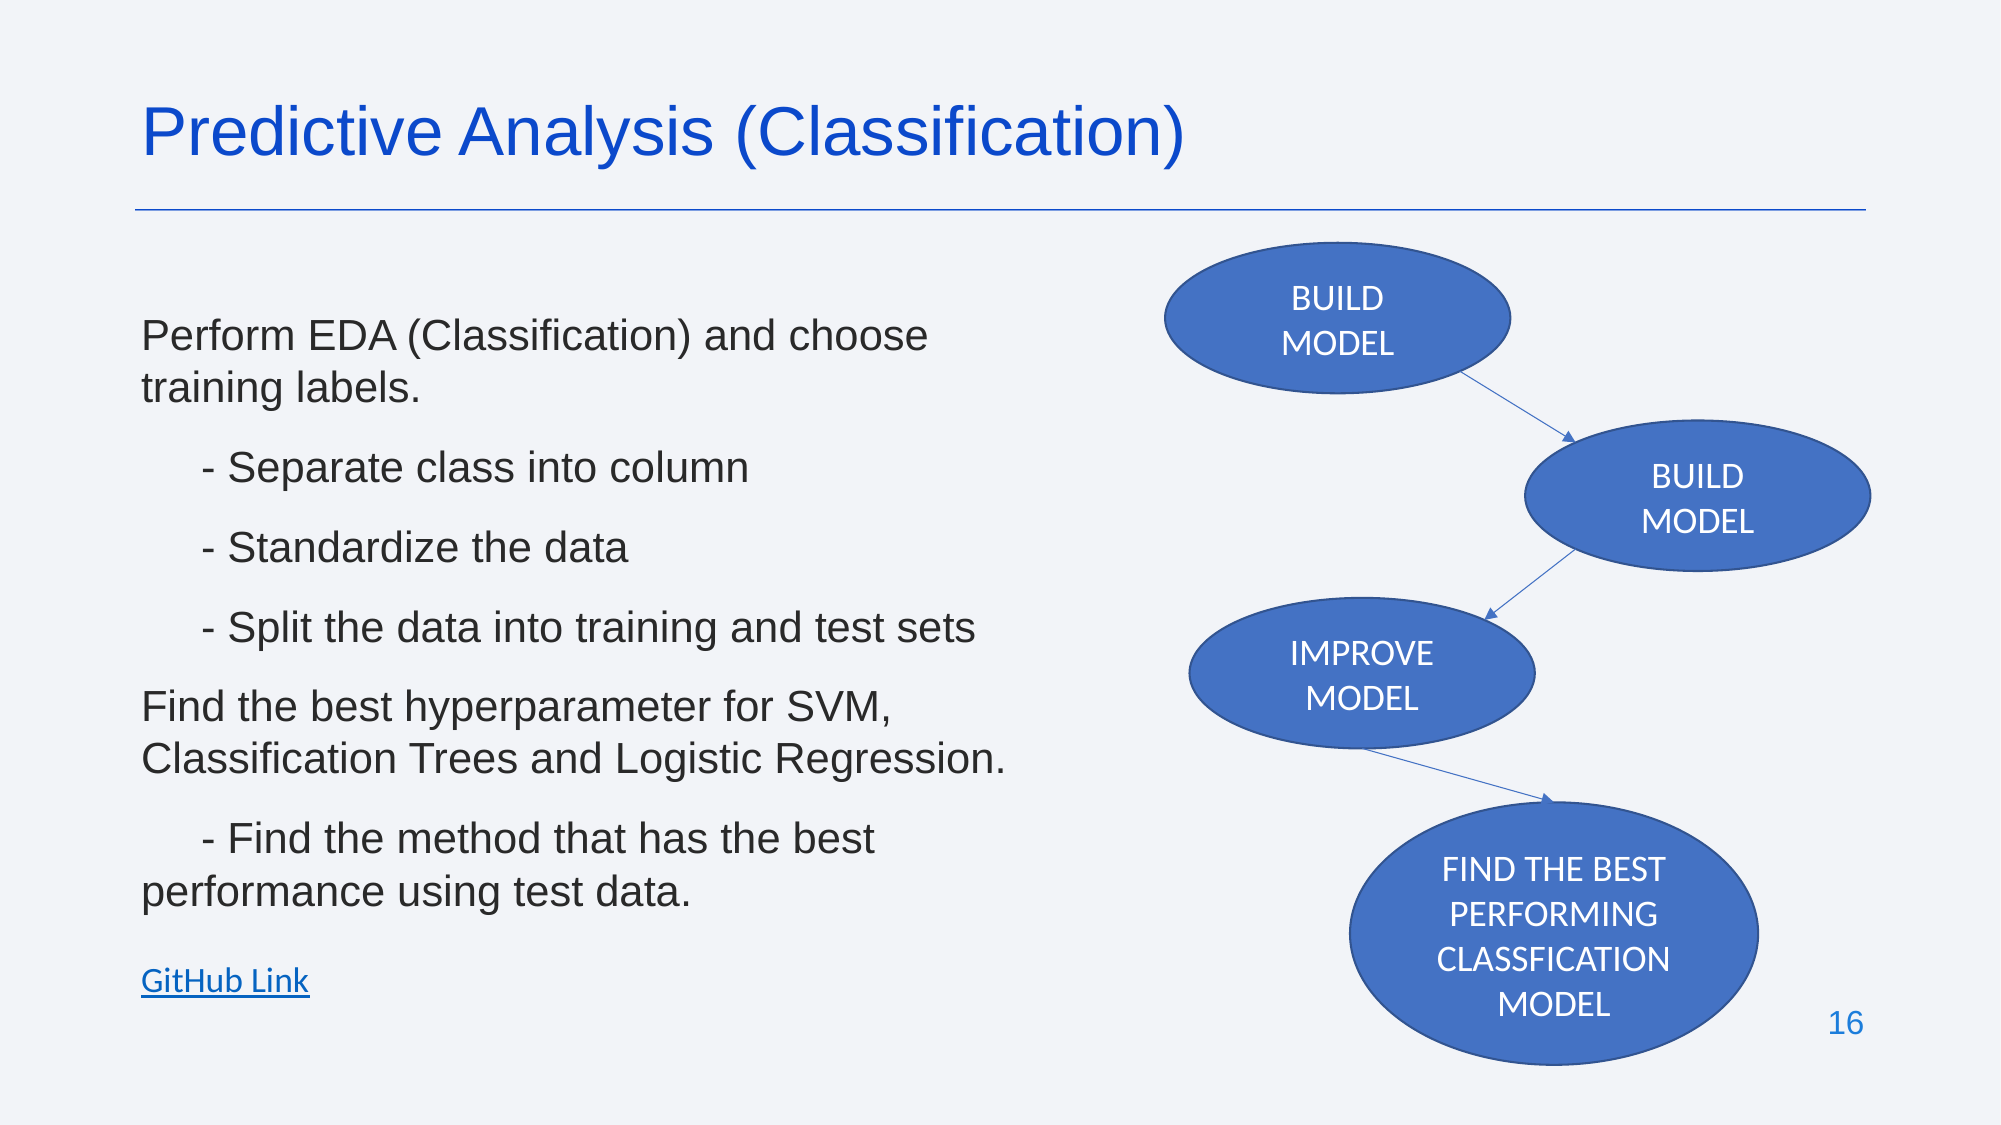

Predictive Analysis (Classification)
BUILD MODEL
Perform EDA (Classification) and choose training labels.
     - Separate class into column
     - Standardize the data
     - Split the data into training and test sets
Find the best hyperparameter for SVM, Classification Trees and Logistic Regression.
     - Find the method that has the best performance using test data.

GitHub Link
BUILD MODEL
IMPROVE MODEL
FIND THE BEST PERFORMING CLASSFICATION MODEL
16